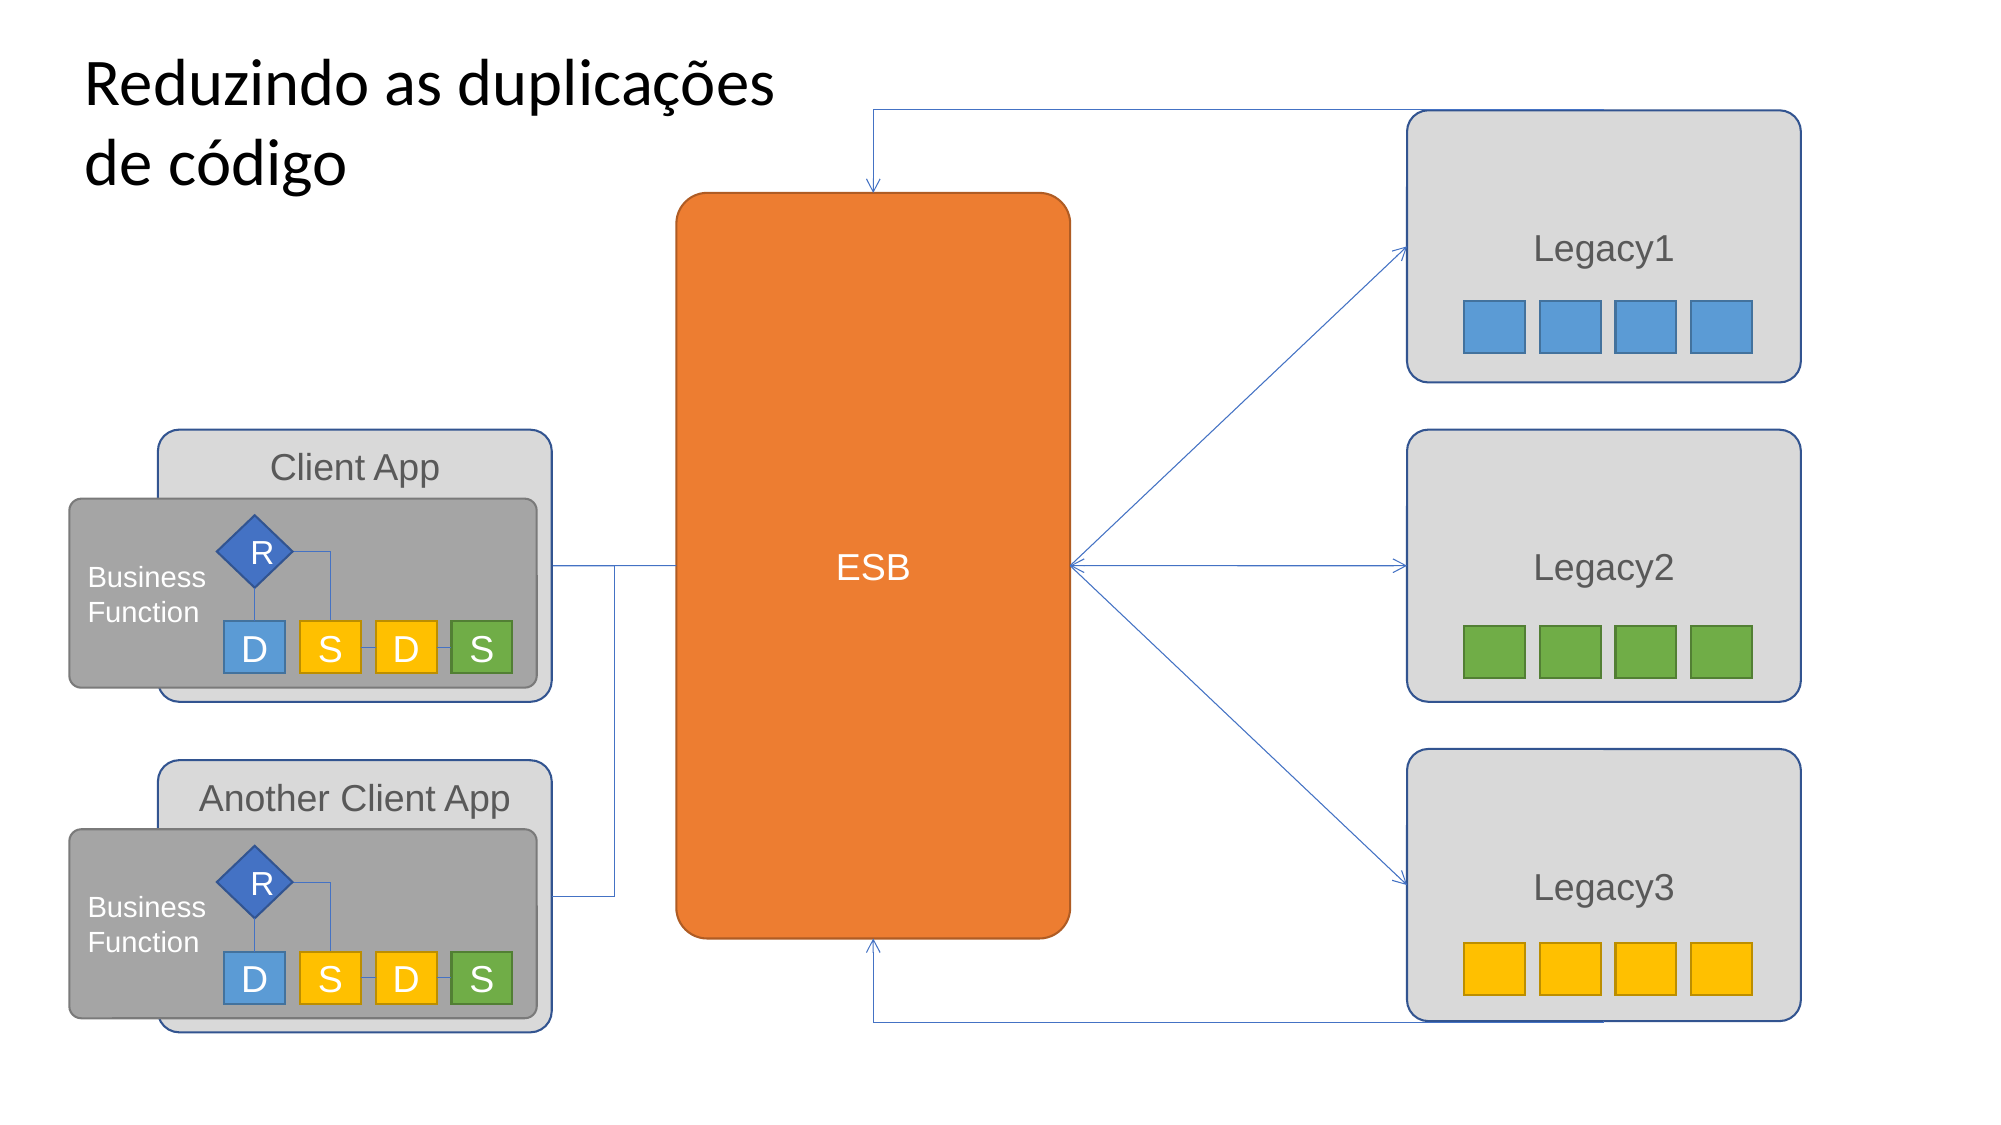

Reduzindo as duplicações
de código
Legacy1
ESB

Client App
Legacy2
Business
Function
R
D
S
D
S

Legacy3
Another Client App
Business
Function
R

D
S
D
S